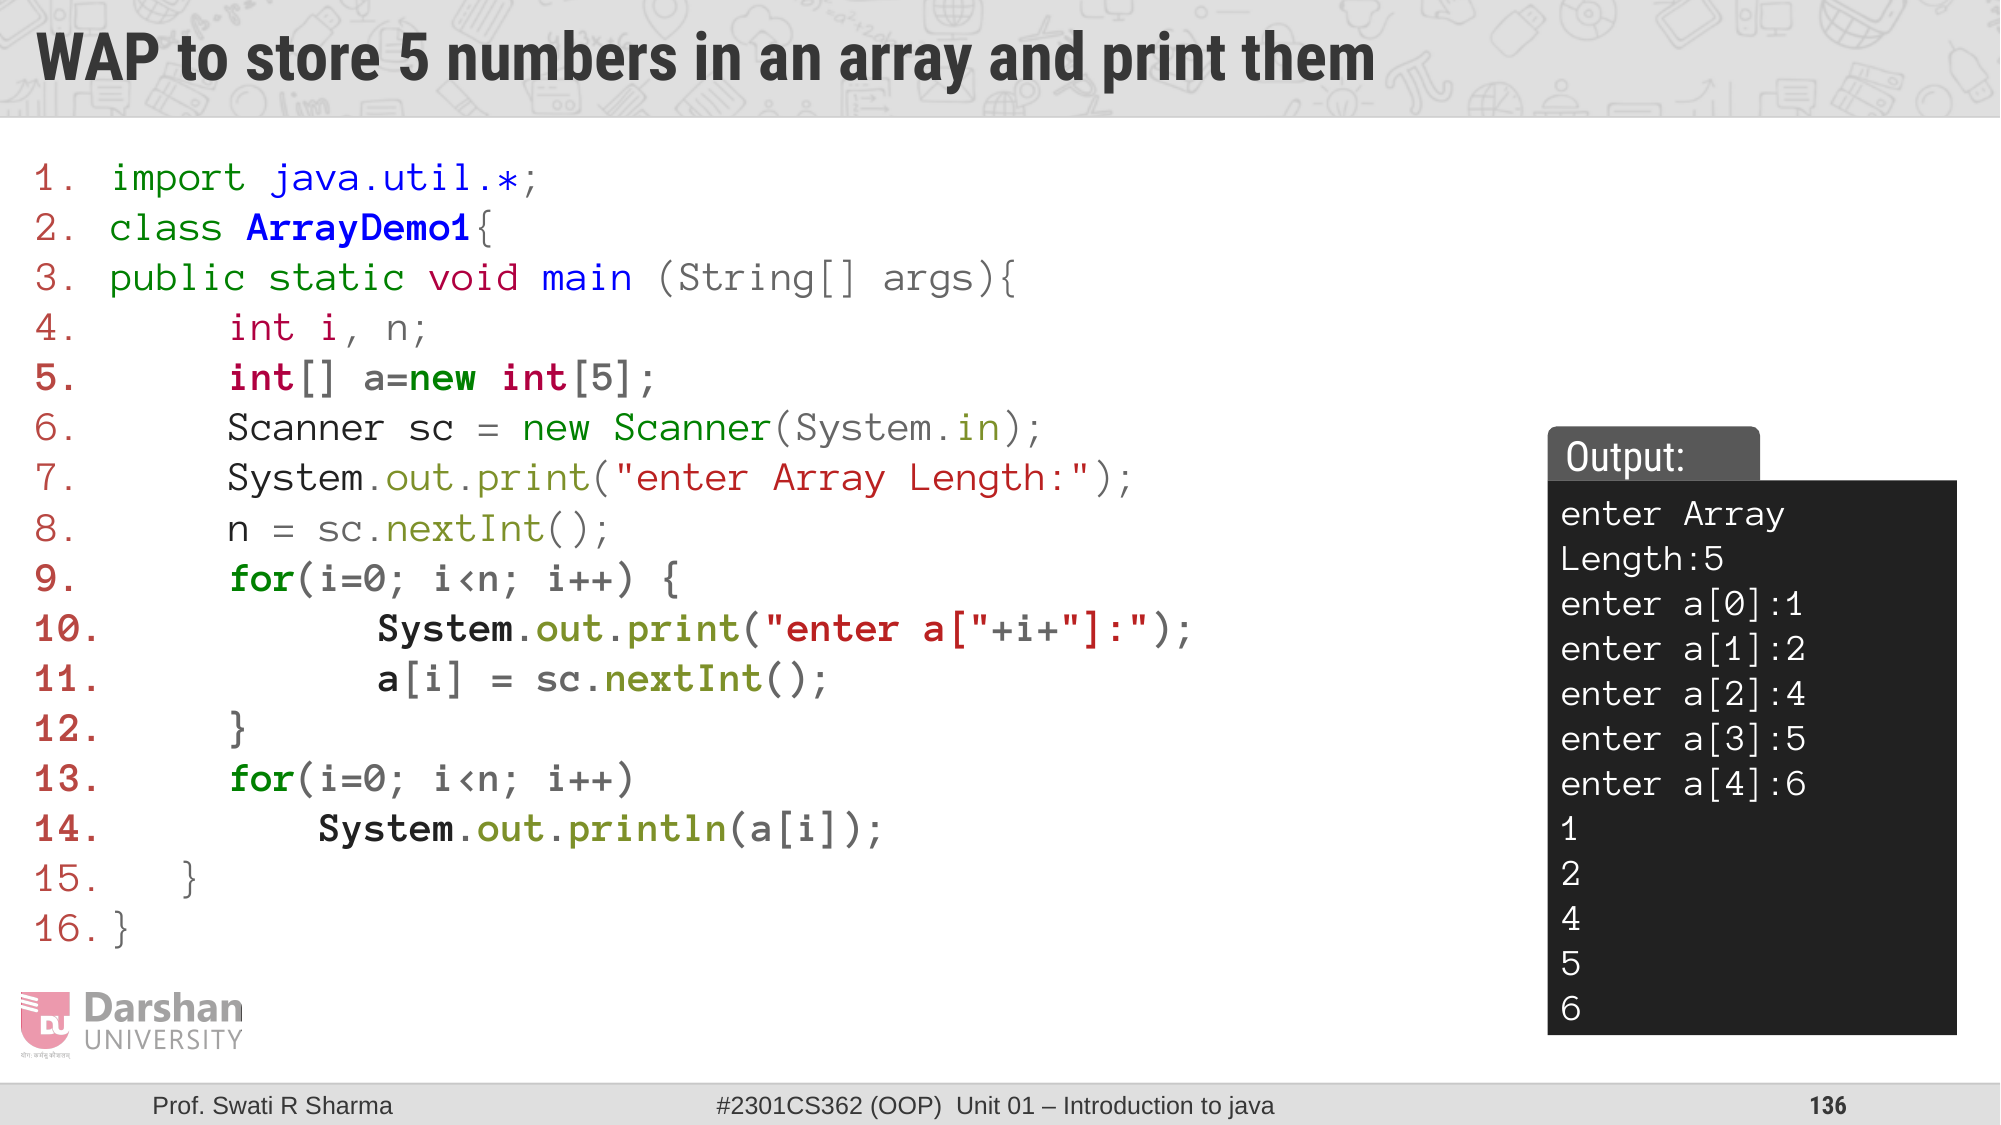

# WAP to store 5 numbers in an array and print them
import java.util.*;
class ArrayDemo1{
public static void main (String[] args){
int i, n;
int[] a=new int[5];
Scanner sc = new Scanner(System.in);
System.out.print("enter Array Length:");
n = sc.nextInt();
for(i=0; i<n; i++) {
	System.out.print("enter a["+i+"]:");
	a[i] = sc.nextInt();
}
for(i=0; i<n; i++)
    System.out.println(a[i]);
   }
}
Output:
enter Array Length:5
enter a[0]:1
enter a[1]:2
enter a[2]:4
enter a[3]:5
enter a[4]:6
1
2
4
5
6